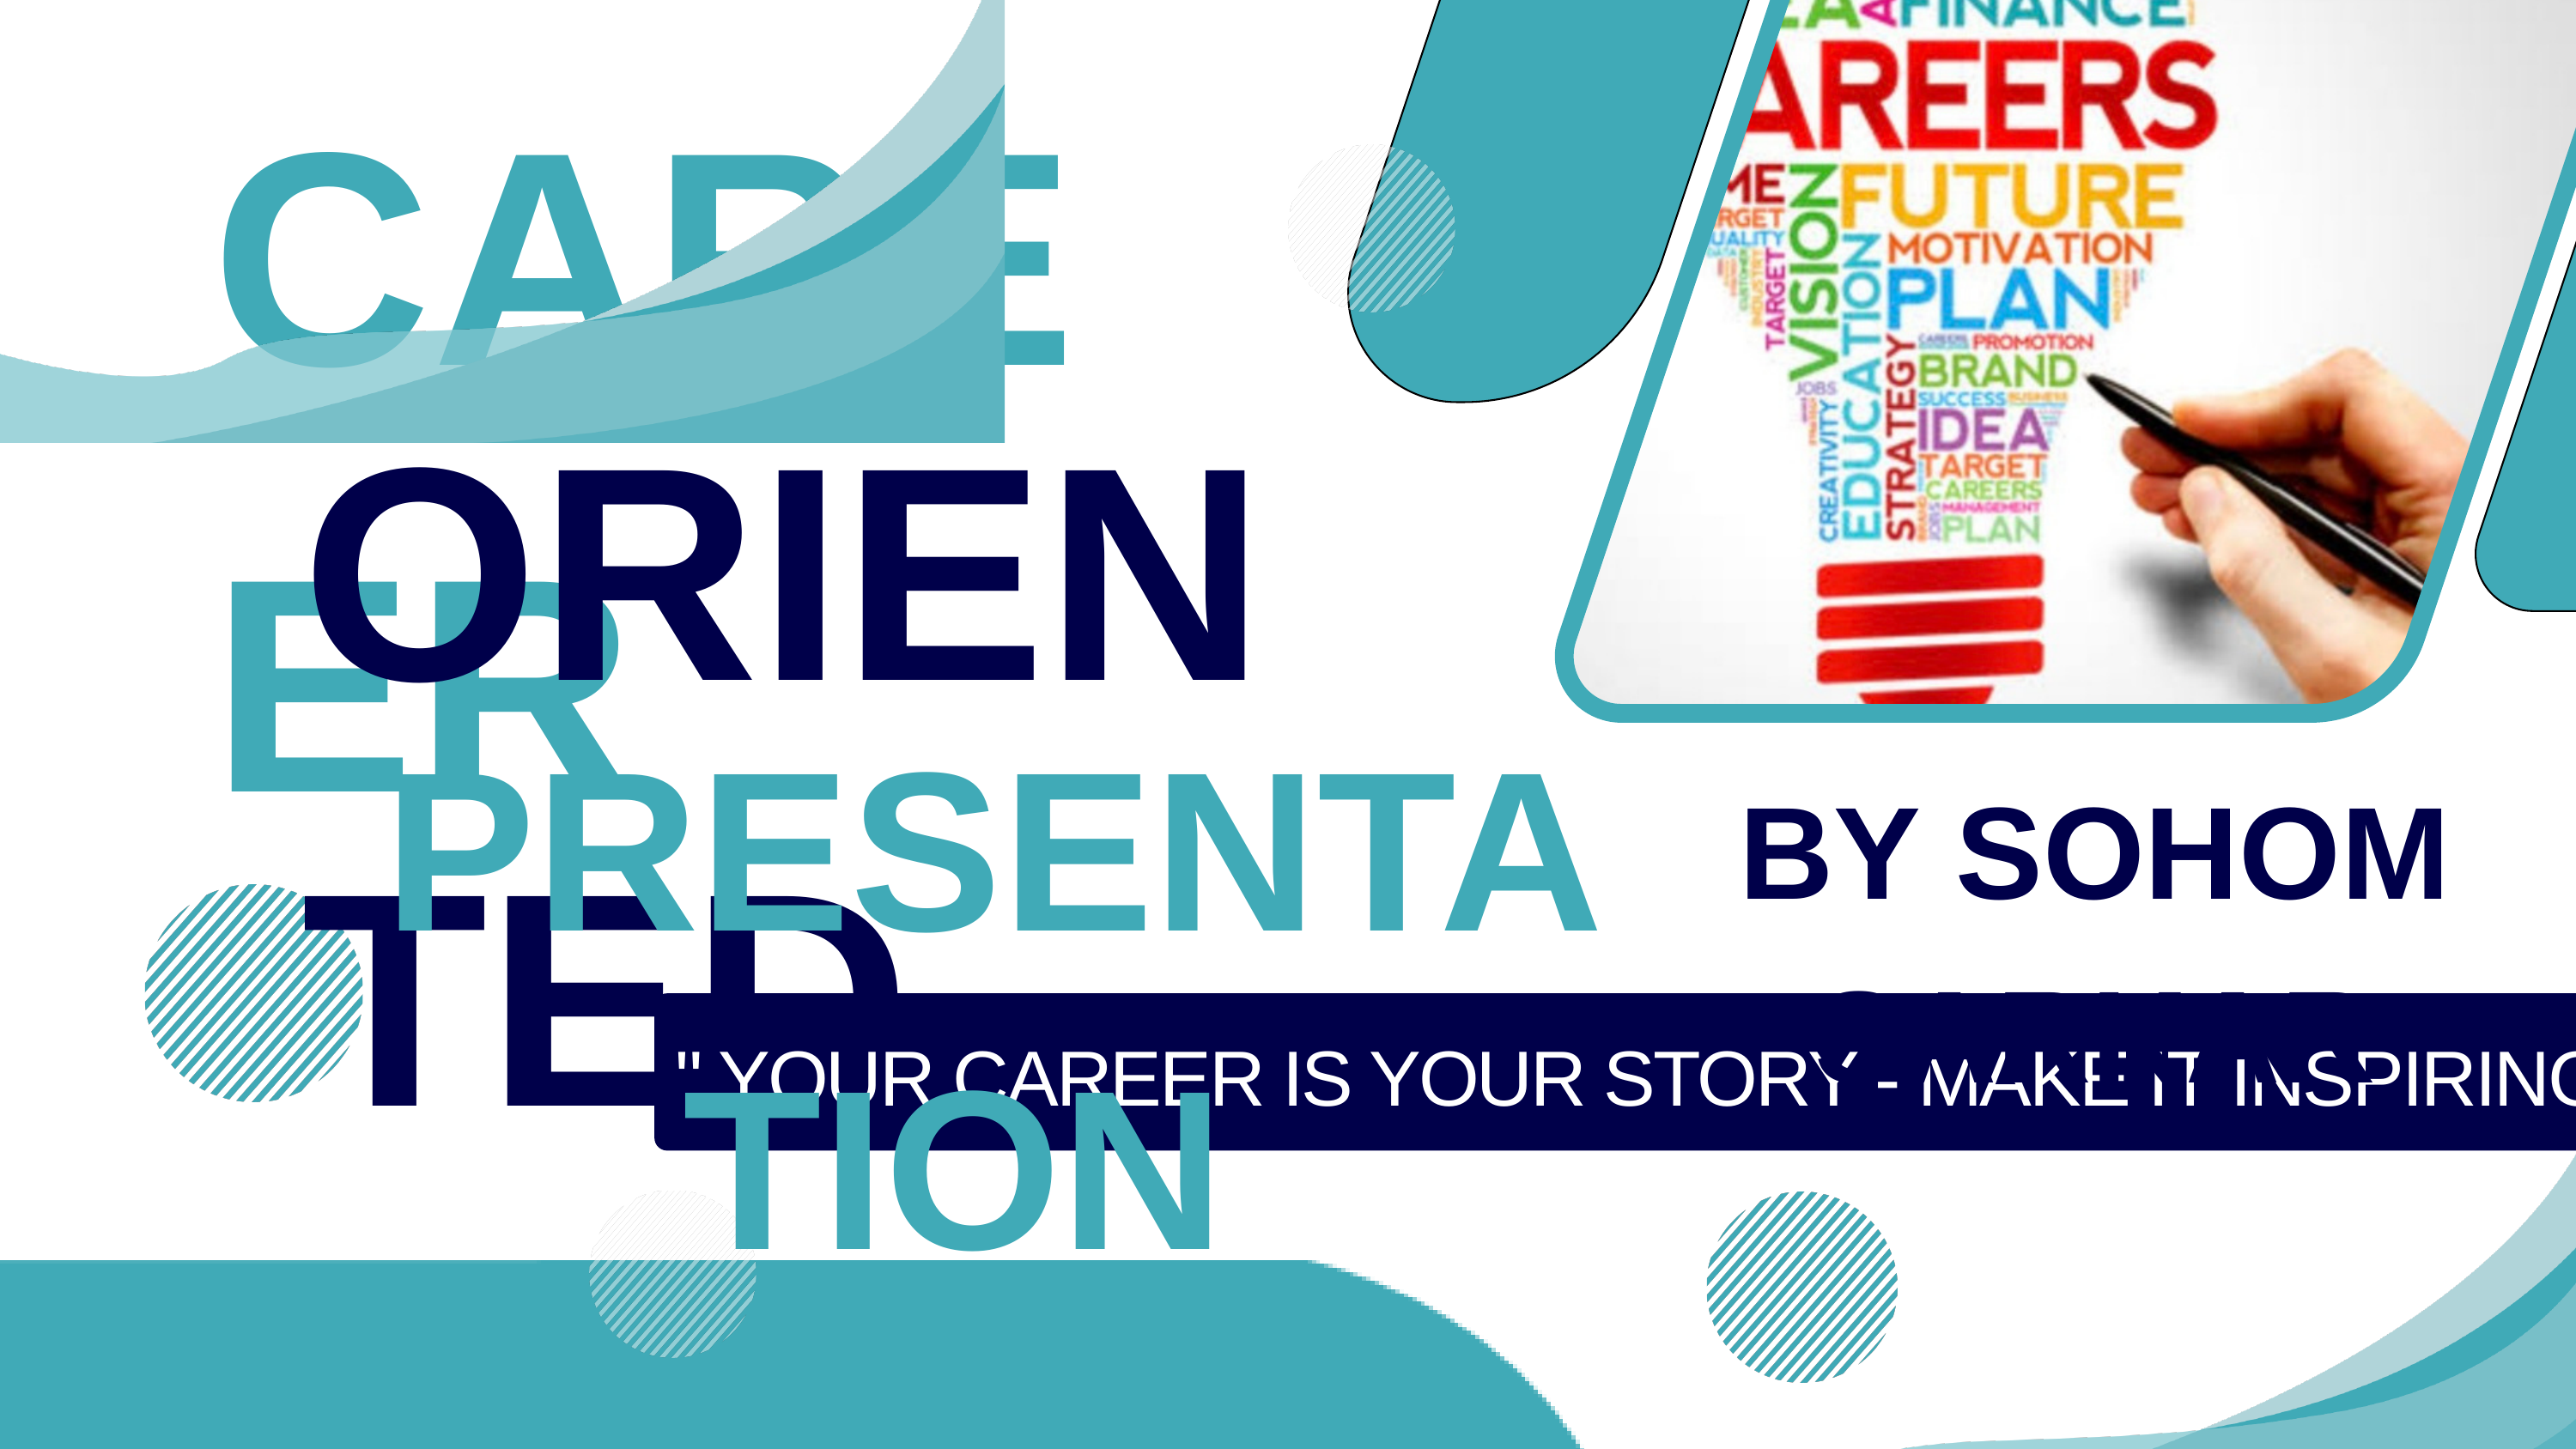

CAREER

ORIENTED
PRESENTATION
BY SOHOM SARKAR

" YOUR CAREER IS YOUR STORY - MAKE IT INSPIRING "